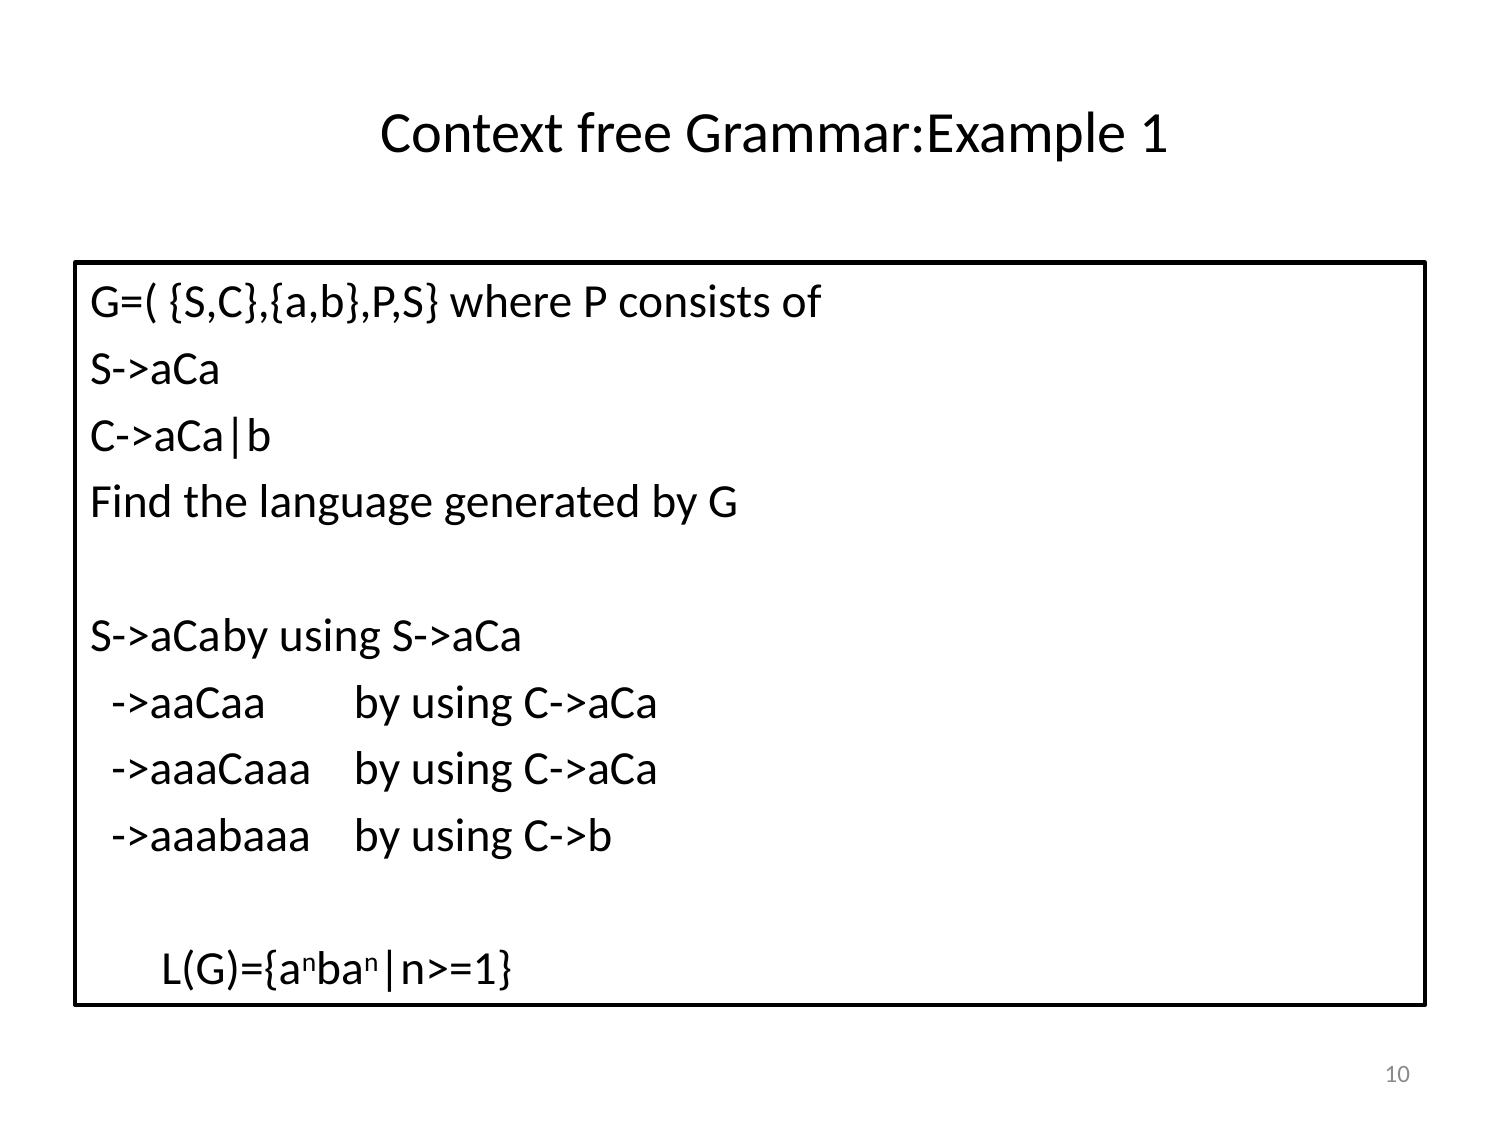

Context free Grammar:Example 1
G=( {S,C},{a,b},P,S} where P consists of
S->aCa
C->aCa|b
Find the language generated by G

S->aCa				by using S->aCa
  ->aaCaa			by using C->aCa
  ->aaaCaaa			by using C->aCa
  ->aaabaaa			by using C->b

L(G)={anban|n>=1}

10